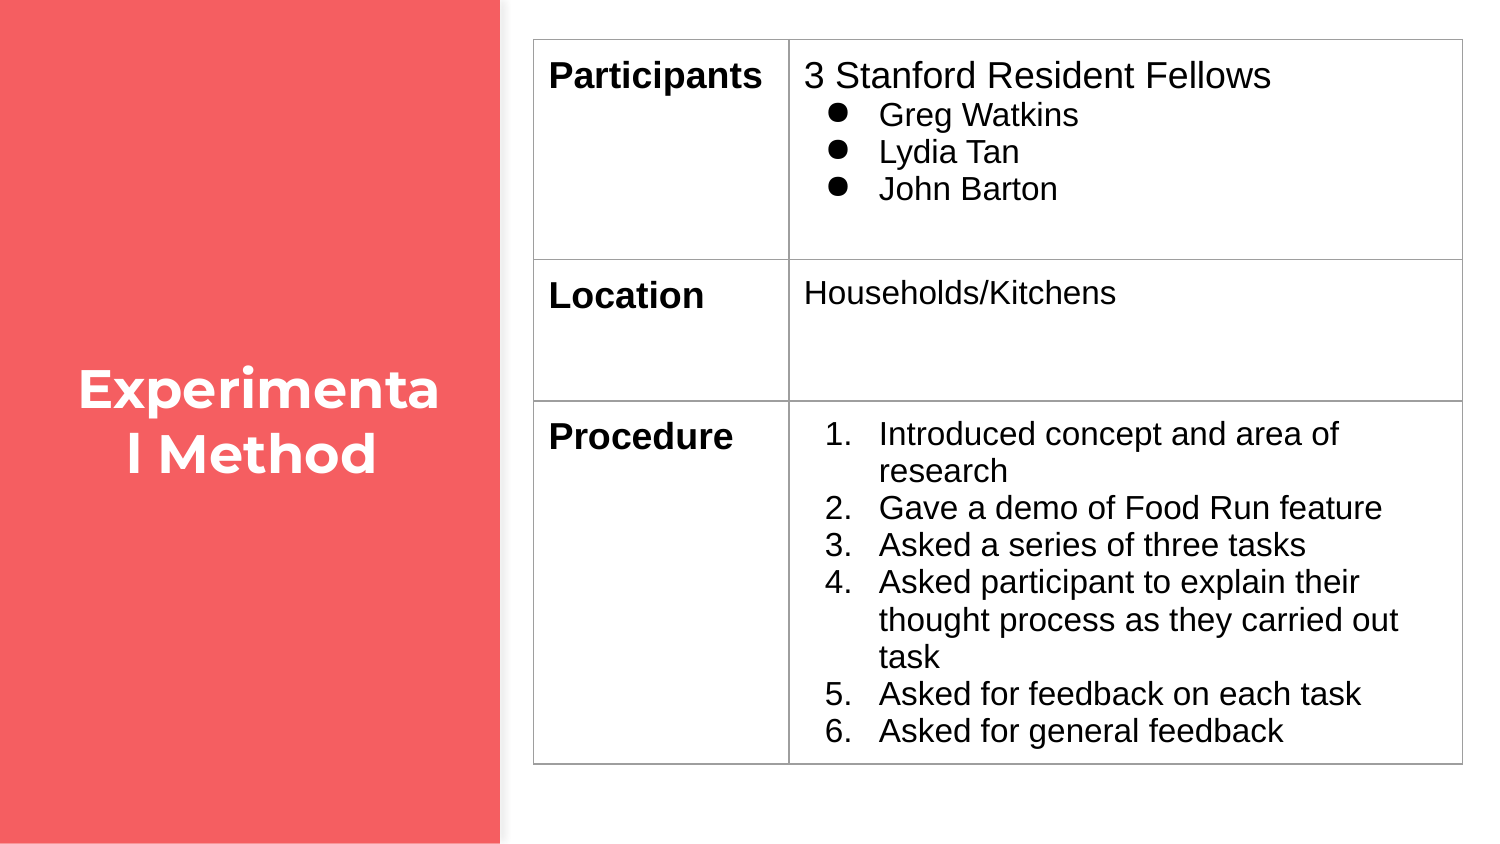

| Participants | 3 Stanford Resident Fellows Greg Watkins Lydia Tan John Barton |
| --- | --- |
| Location | Households/Kitchens |
| Procedure | Introduced concept and area of research Gave a demo of Food Run feature Asked a series of three tasks Asked participant to explain their thought process as they carried out task Asked for feedback on each task Asked for general feedback |
# Experimental Method